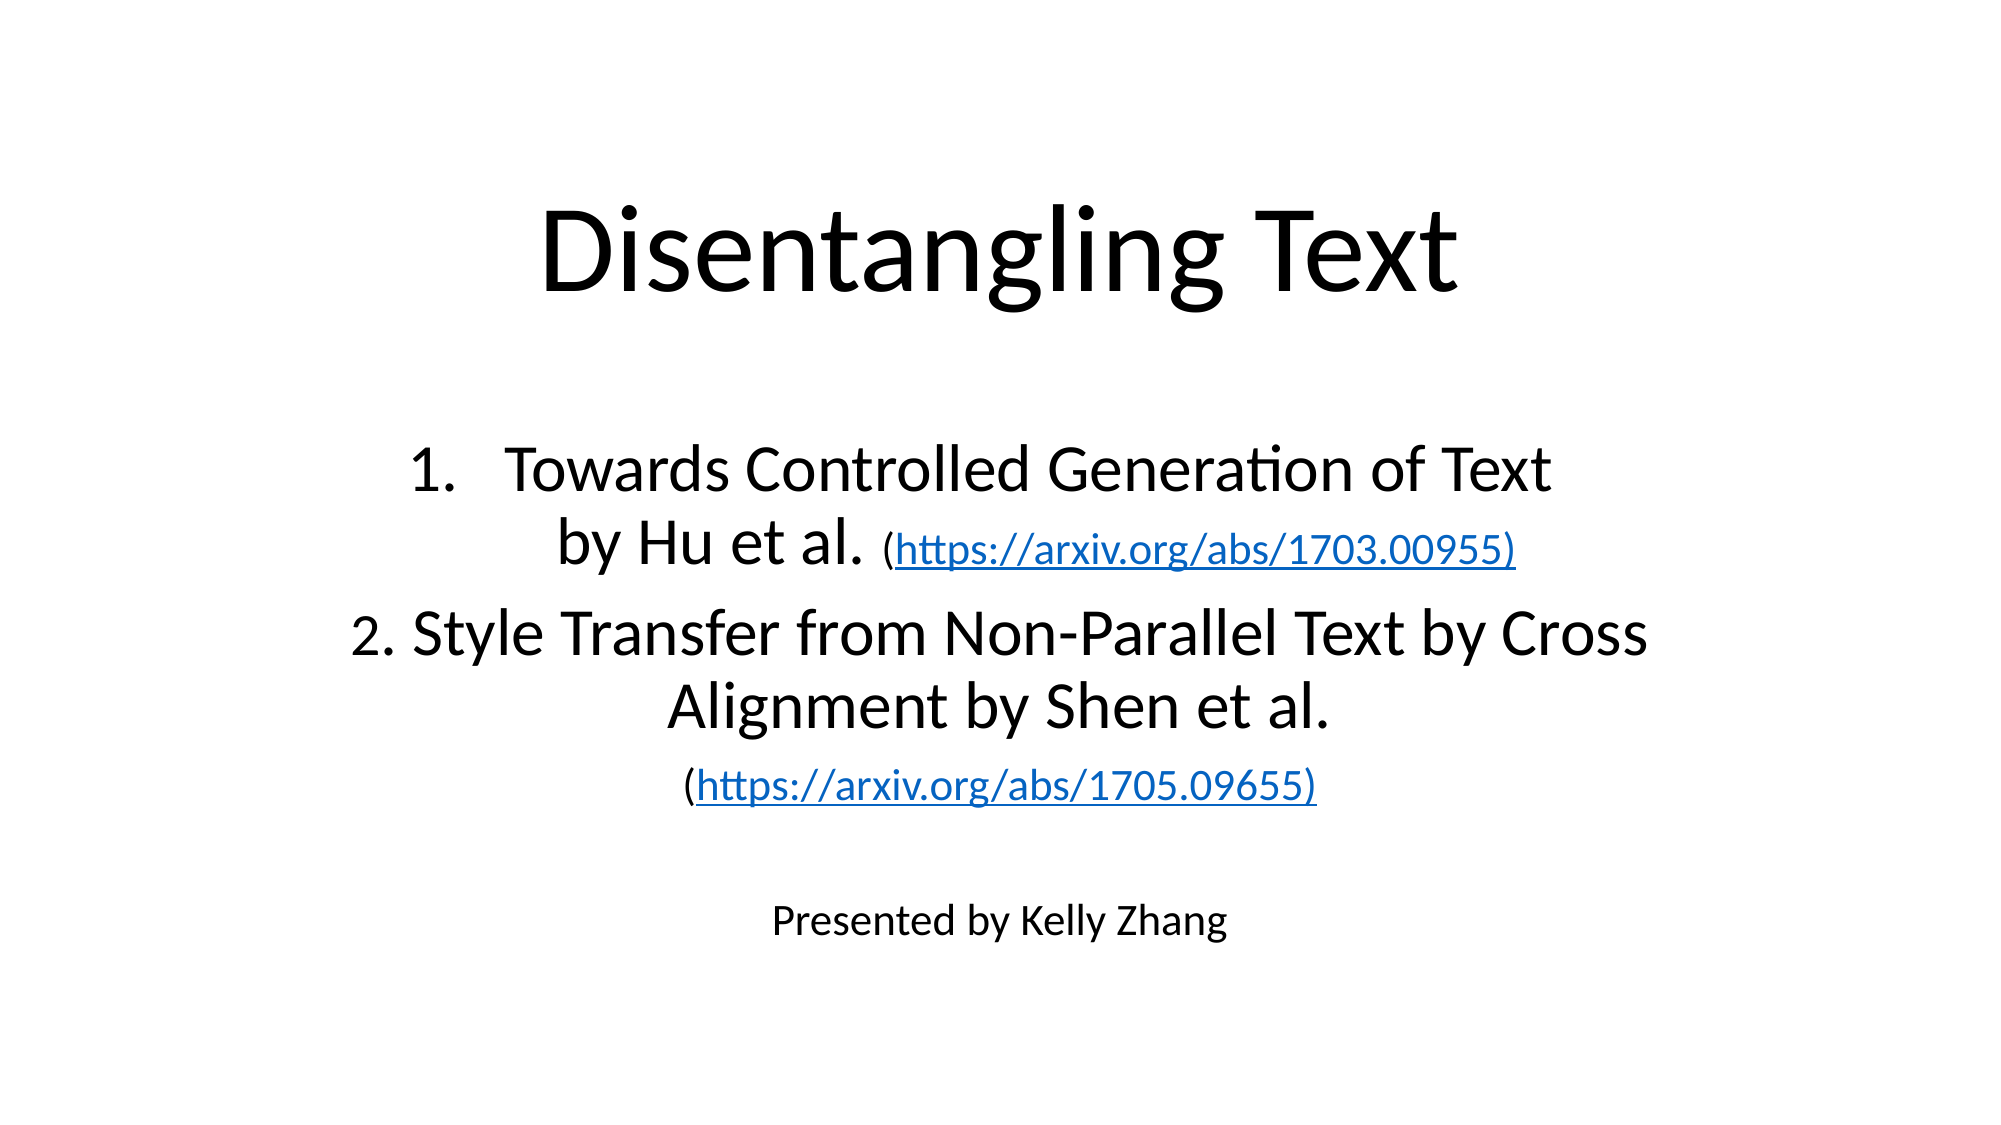

# Disentangling Text
Towards Controlled Generation of Text
by Hu et al. (https://arxiv.org/abs/1703.00955)
2. Style Transfer from Non-Parallel Text by Cross Alignment by Shen et al.
(https://arxiv.org/abs/1705.09655)

Presented by Kelly Zhang